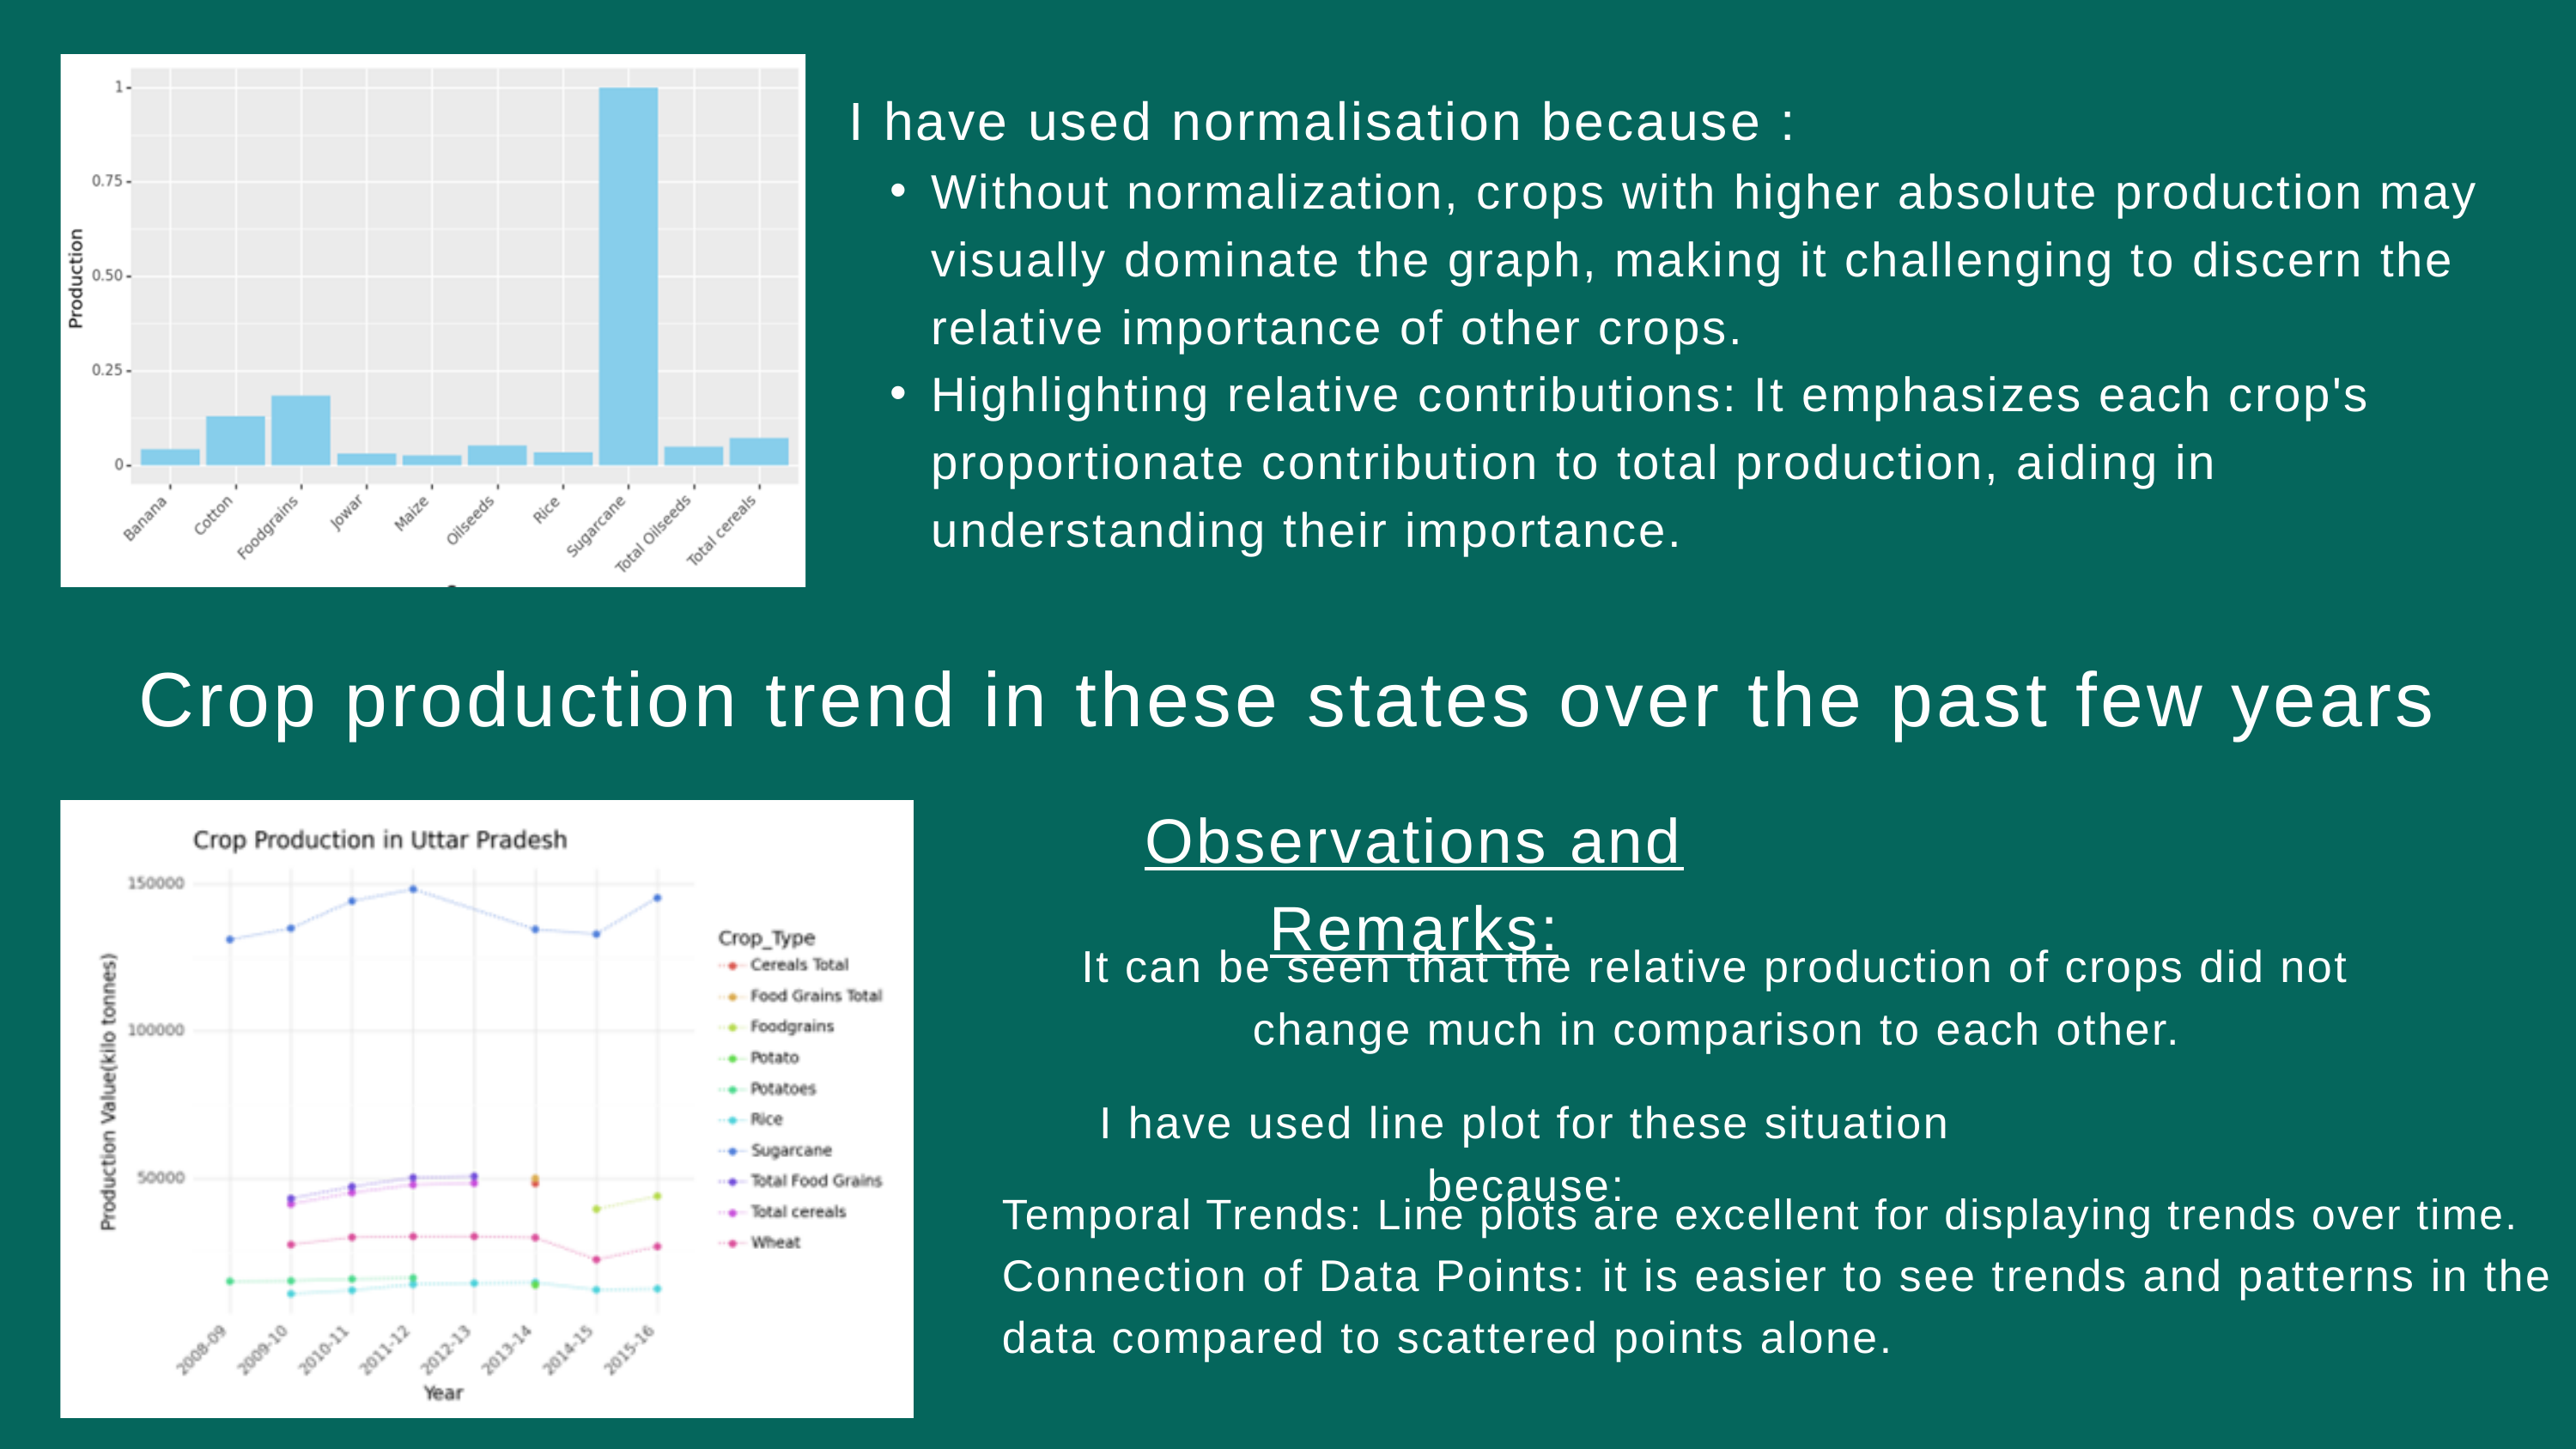

I have used normalisation because :
Without normalization, crops with higher absolute production may visually dominate the graph, making it challenging to discern the relative importance of other crops.
Highlighting relative contributions: It emphasizes each crop's proportionate contribution to total production, aiding in understanding their importance.
Crop production trend in these states over the past few years
Observations and Remarks:

It can be seen that the relative production of crops did not change much in comparison to each other.
I have used line plot for these situation because:
Temporal Trends: Line plots are excellent for displaying trends over time.
Connection of Data Points: it is easier to see trends and patterns in the data compared to scattered points alone.